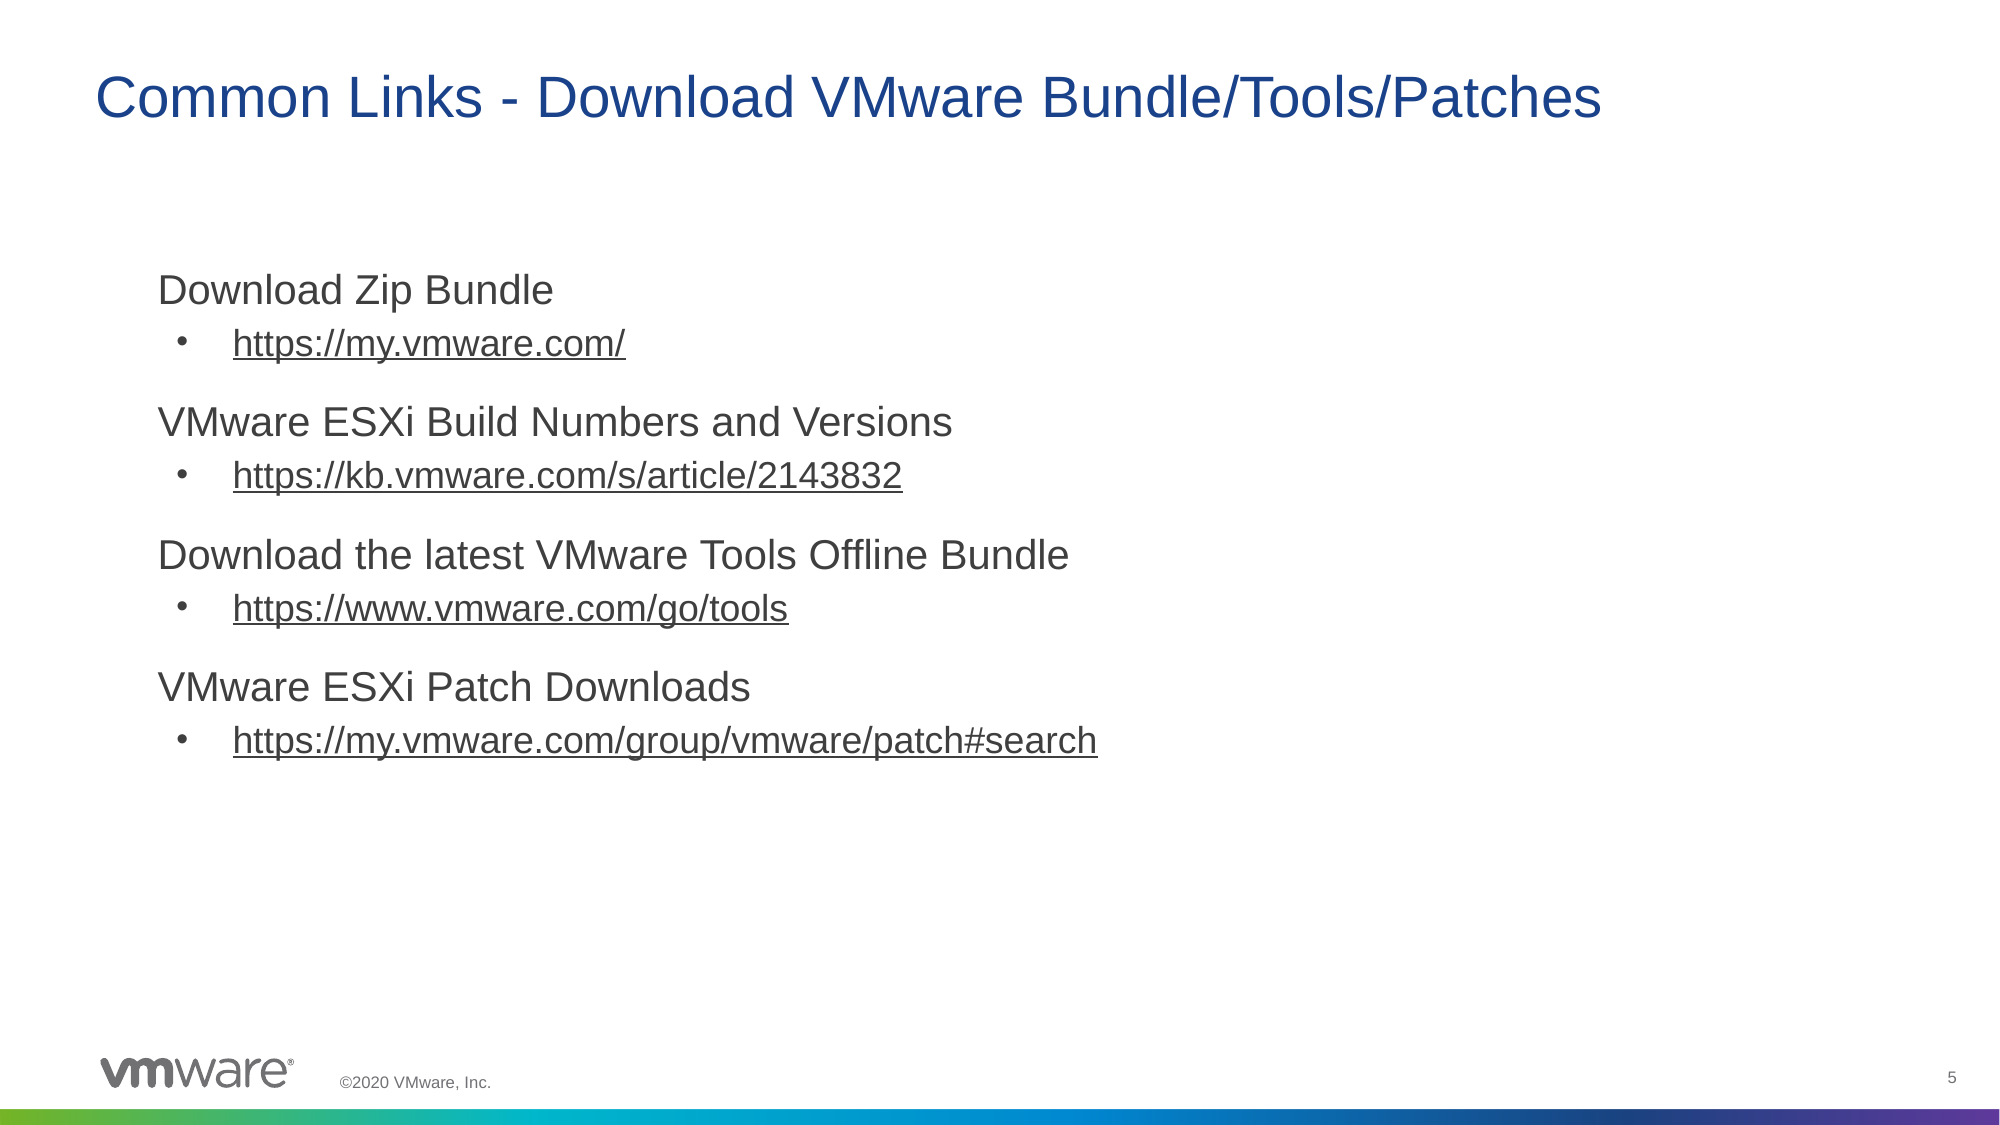

# Common Links - Download VMware Bundle/Tools/Patches

Download Zip Bundle
https://my.vmware.com/
VMware ESXi Build Numbers and Versions
https://kb.vmware.com/s/article/2143832
Download the latest VMware Tools Offline Bundle
https://www.vmware.com/go/tools
VMware ESXi Patch Downloads
https://my.vmware.com/group/vmware/patch#search